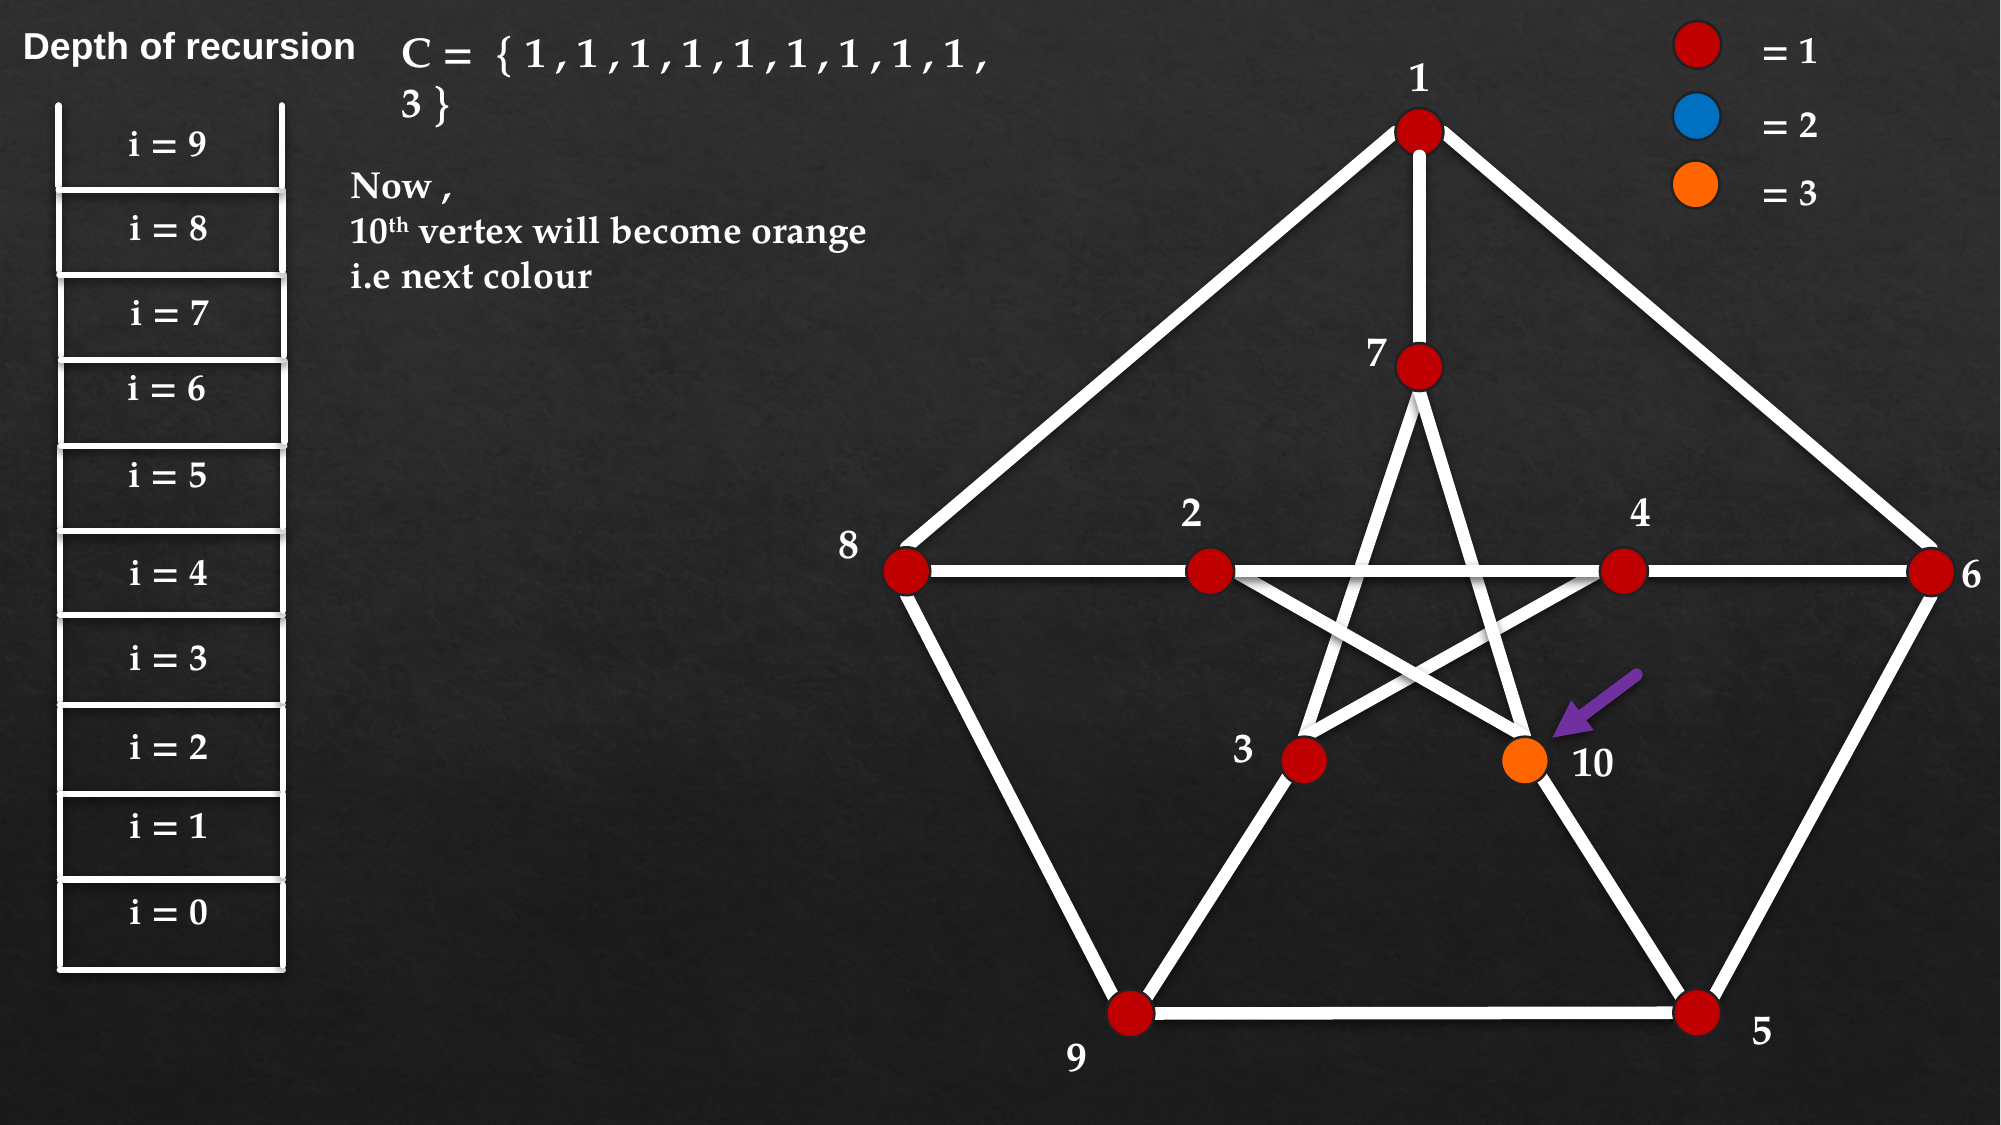

Depth of recursion
= 1
C =  { 1 , 1 , 1 , 1 , 1 , 1 , 1 , 1 , 1 , 3 }

1

= 2

i = 9
Now ,
10th vertex will become orange
i.e next colour

= 3
i = 8
i = 7
7

i = 6
i = 5
2
4
8
6
i = 4

i = 3
3
i = 2
10

i = 1
i = 0

5
9